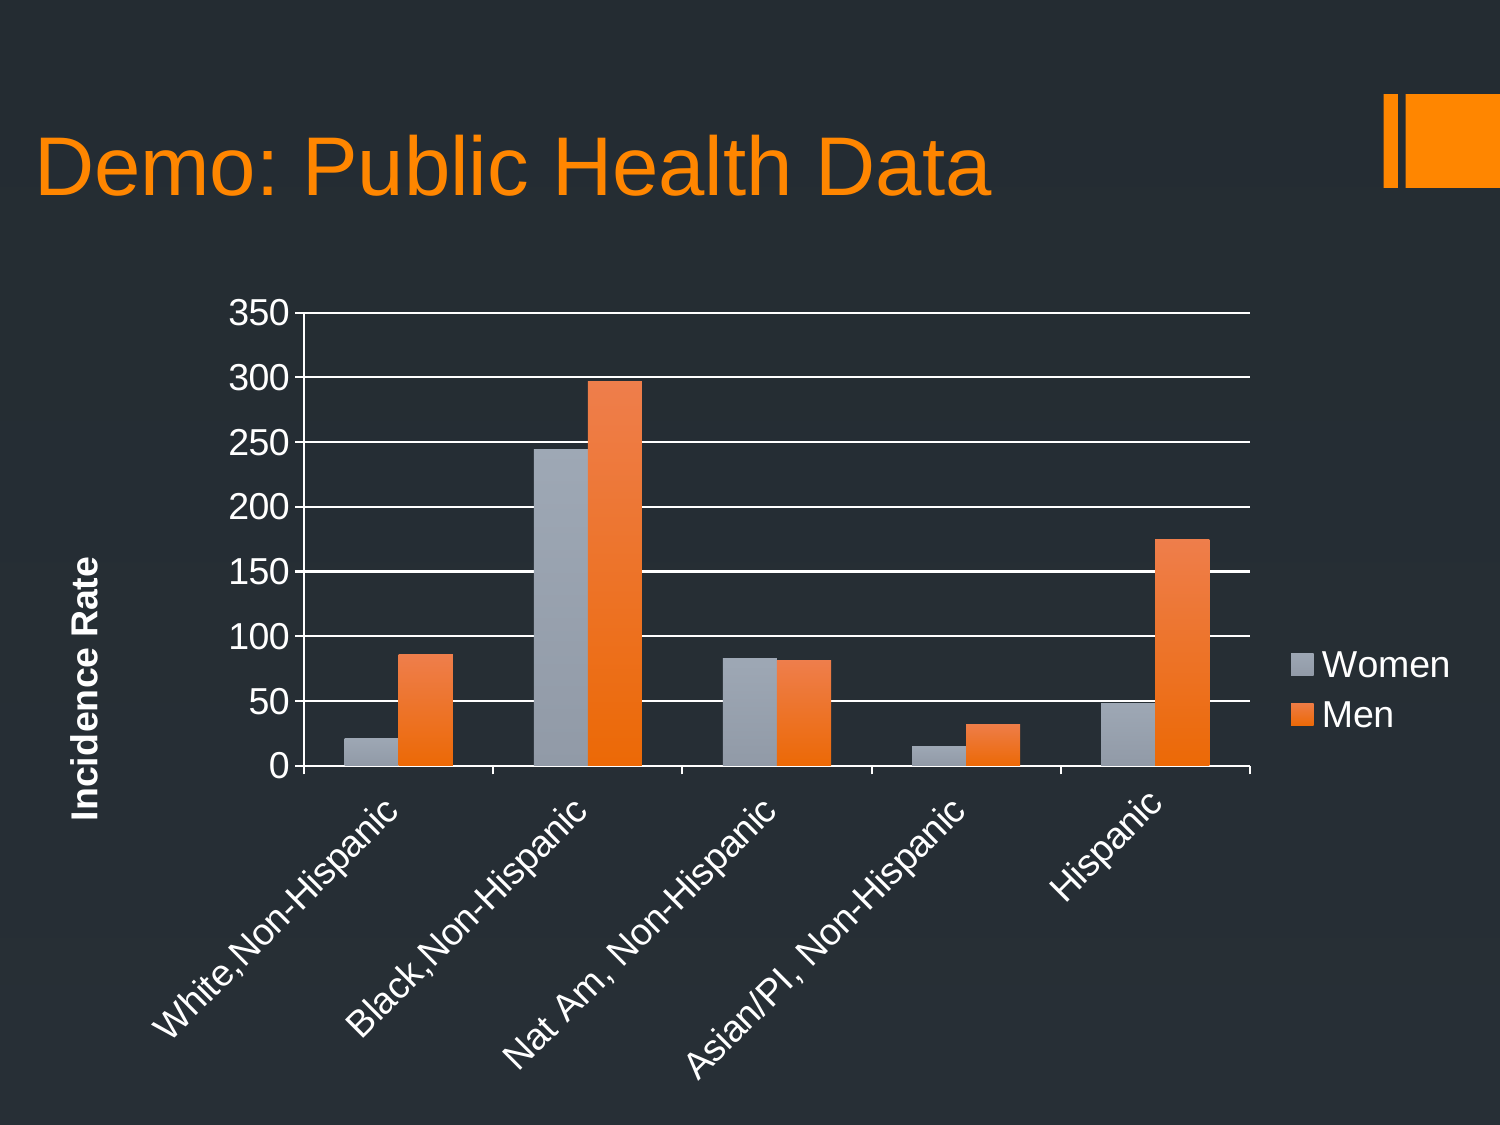

# Demo: Public Health Data

### Chart

| Category | Women | Men |
|---|---|---|
| White,Non-Hispanic  | 21.0 | 86.0 |
| Black,Non-Hispanic  | 244.0 | 297.0 |
| Nat Am, Non-Hispanic  | 83.0 | 81.0 |
| Asian/PI, Non-Hispanic  | 15.0 | 32.0 |
| Hispanic | 48.0 | 175.0 |